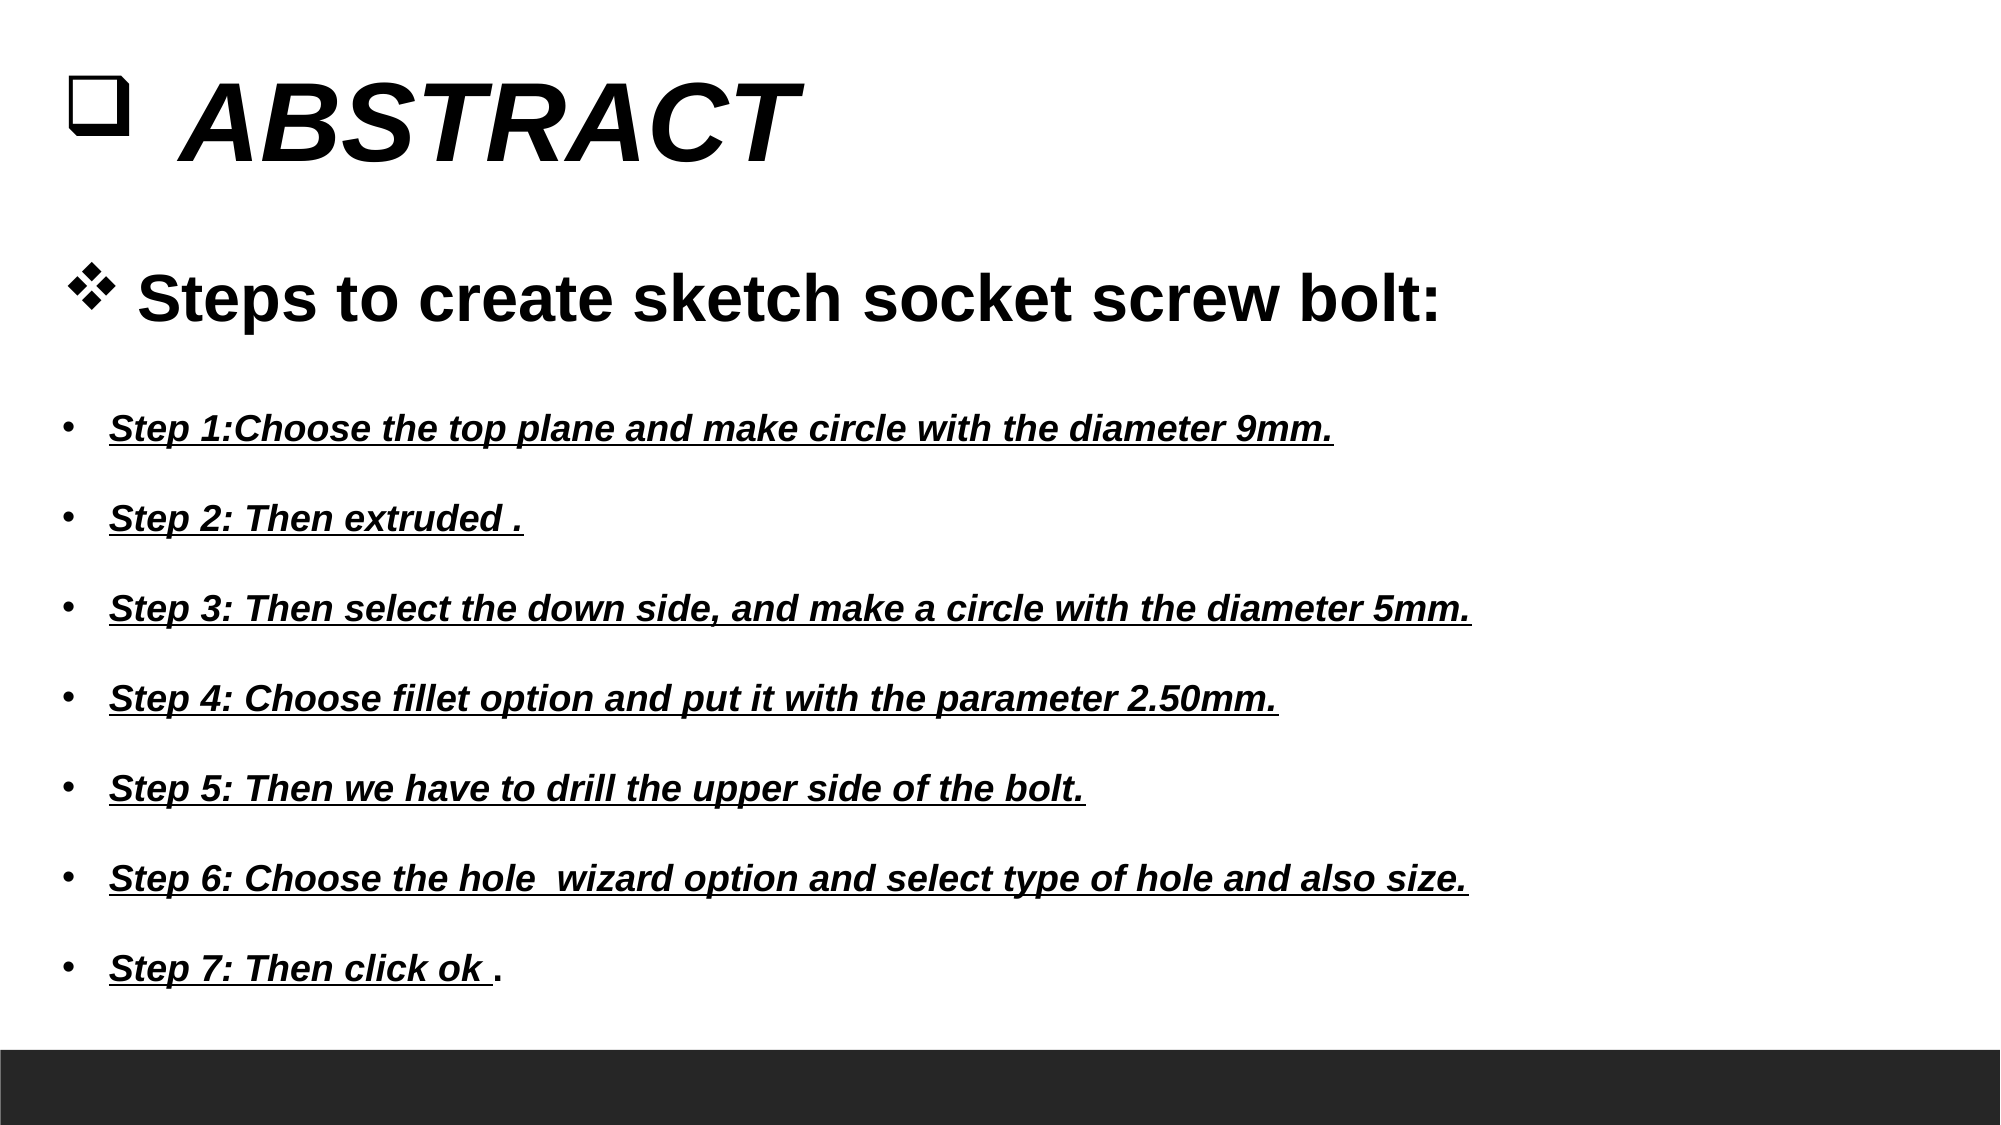

ABSTRACT

Steps to create sketch socket screw bolt:

Step 1:Choose the top plane and make circle with the diameter 9mm.

Step 2: Then extruded .

Step 3: Then select the down side, and make a circle with the diameter 5mm.

Step 4: Choose fillet option and put it with the parameter 2.50mm.

Step 5: Then we have to drill the upper side of the bolt.

Step 6: Choose the hole  wizard option and select type of hole and also size.

Step 7: Then click ok .